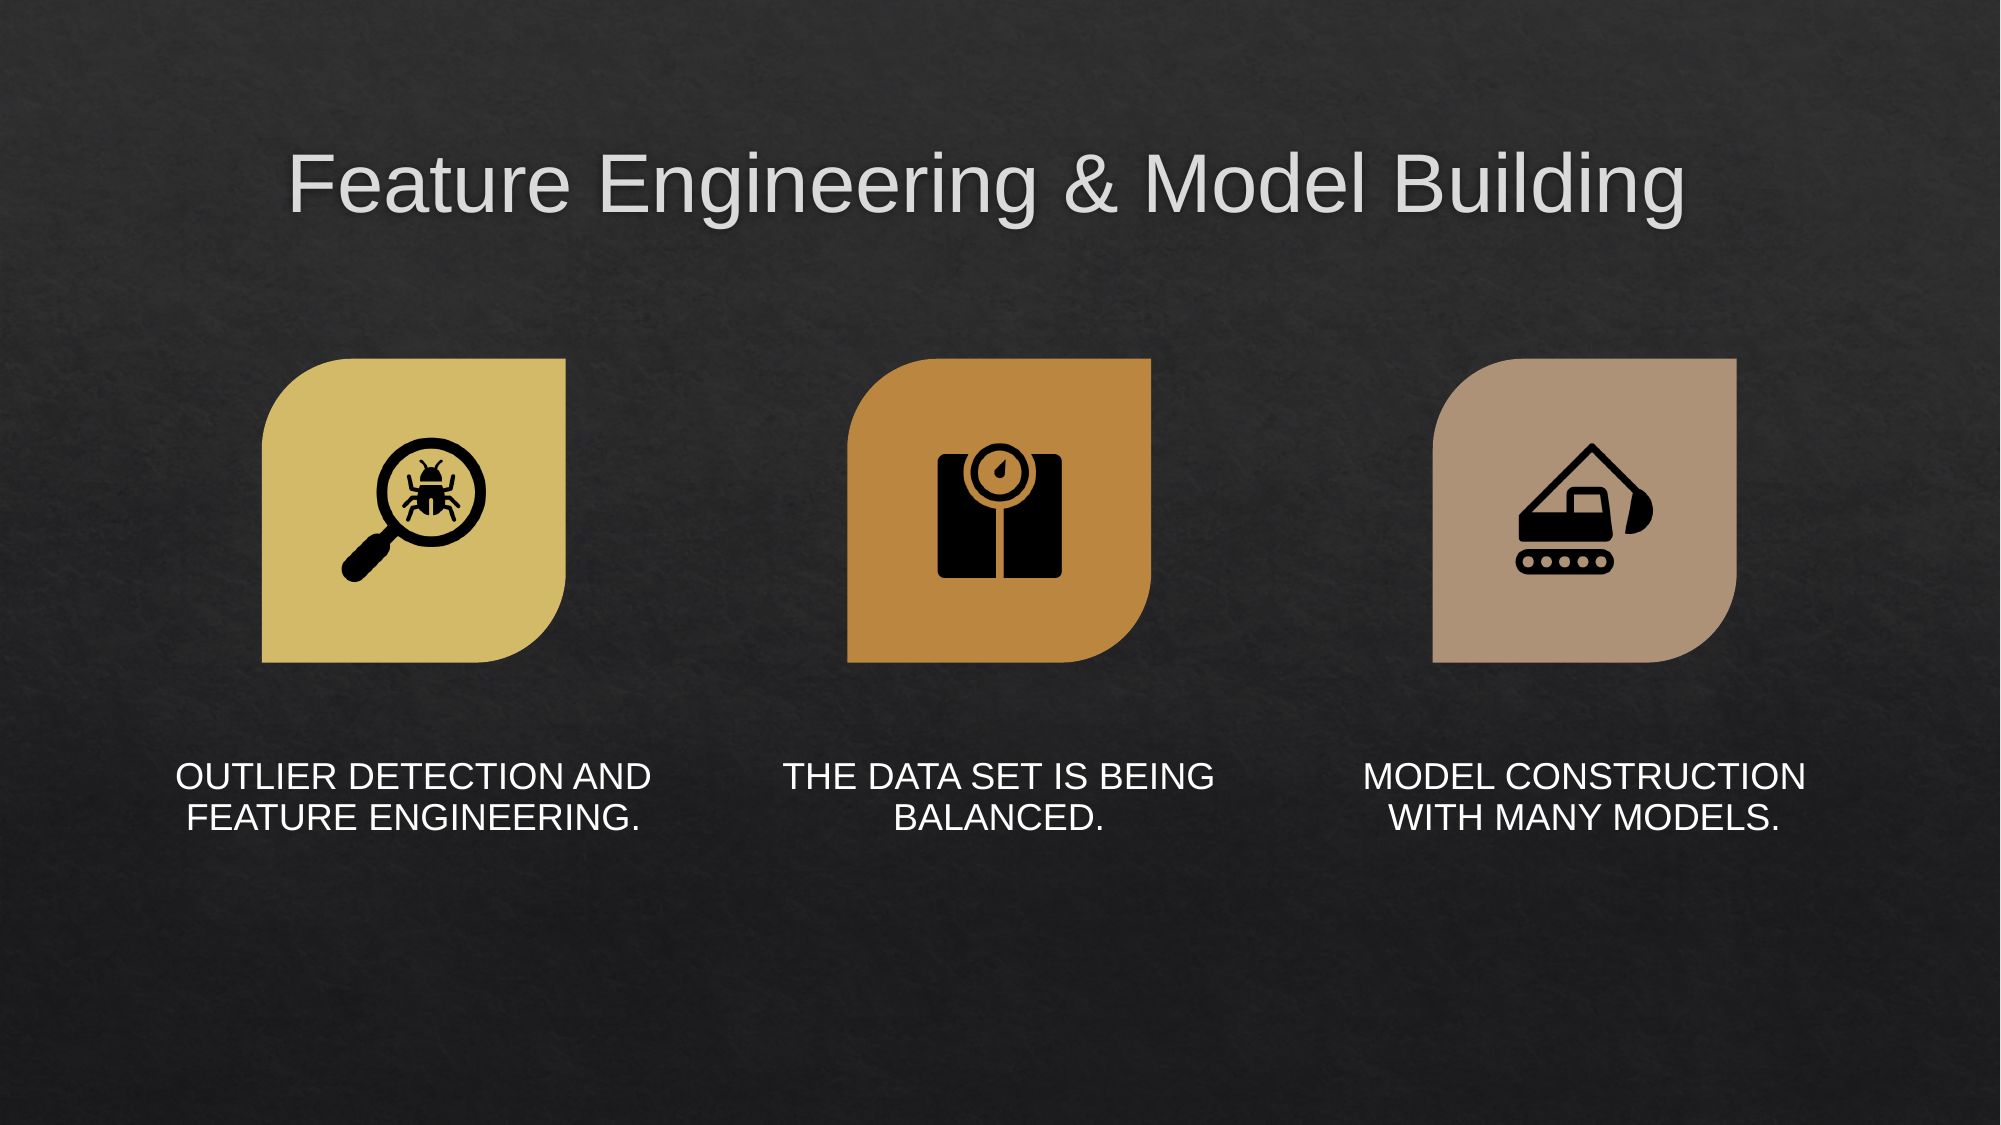

# Feature Engineering & Model Building
Outlier Detection and Feature Engineering.
The data set is being balanced.
Model construction with many models.